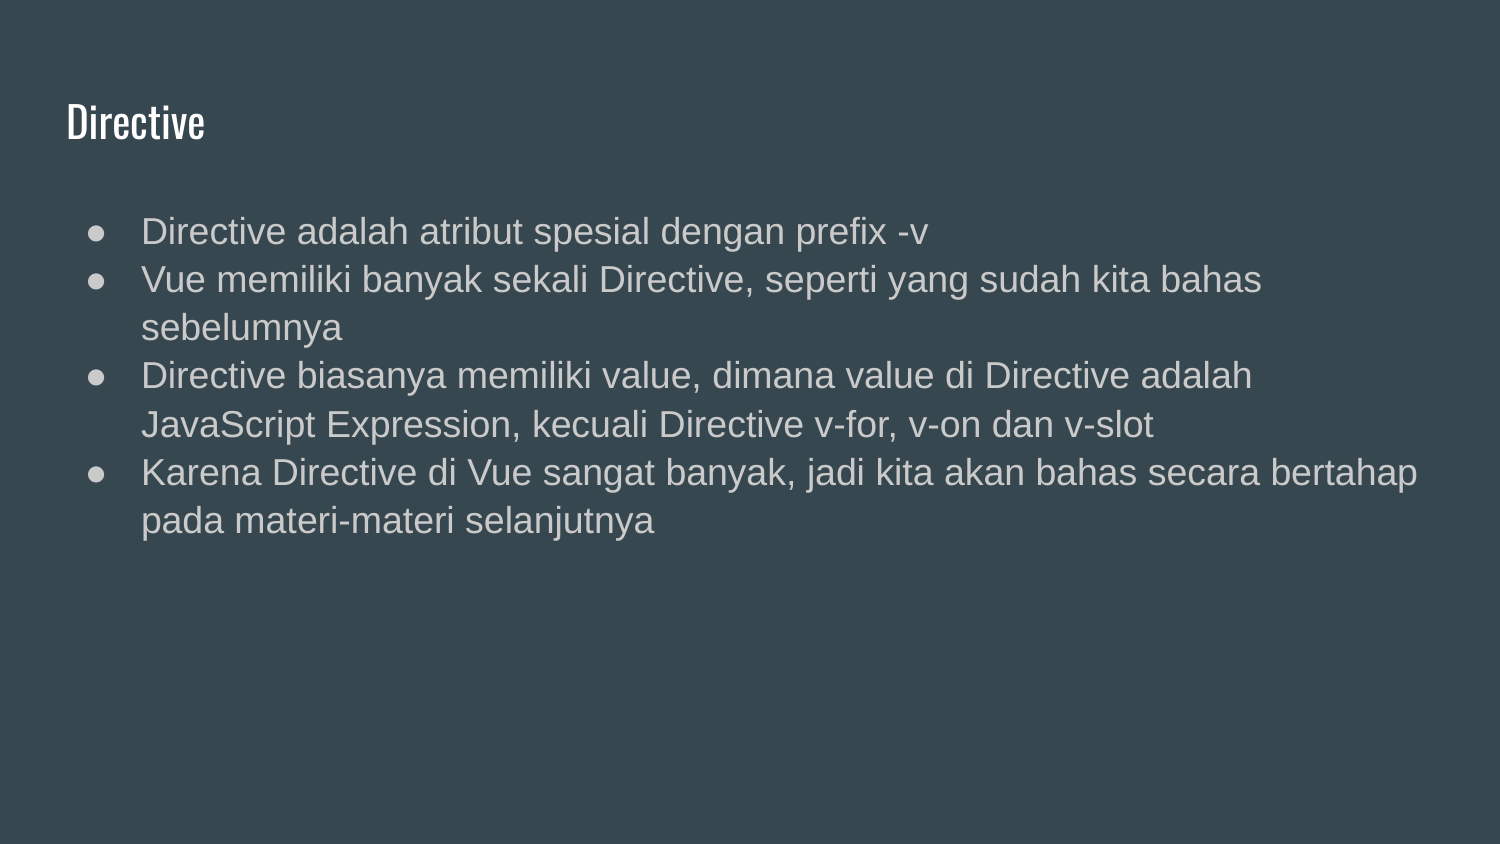

# Directive
Directive adalah atribut spesial dengan prefix -v
Vue memiliki banyak sekali Directive, seperti yang sudah kita bahas sebelumnya
Directive biasanya memiliki value, dimana value di Directive adalah JavaScript Expression, kecuali Directive v-for, v-on dan v-slot
Karena Directive di Vue sangat banyak, jadi kita akan bahas secara bertahap pada materi-materi selanjutnya